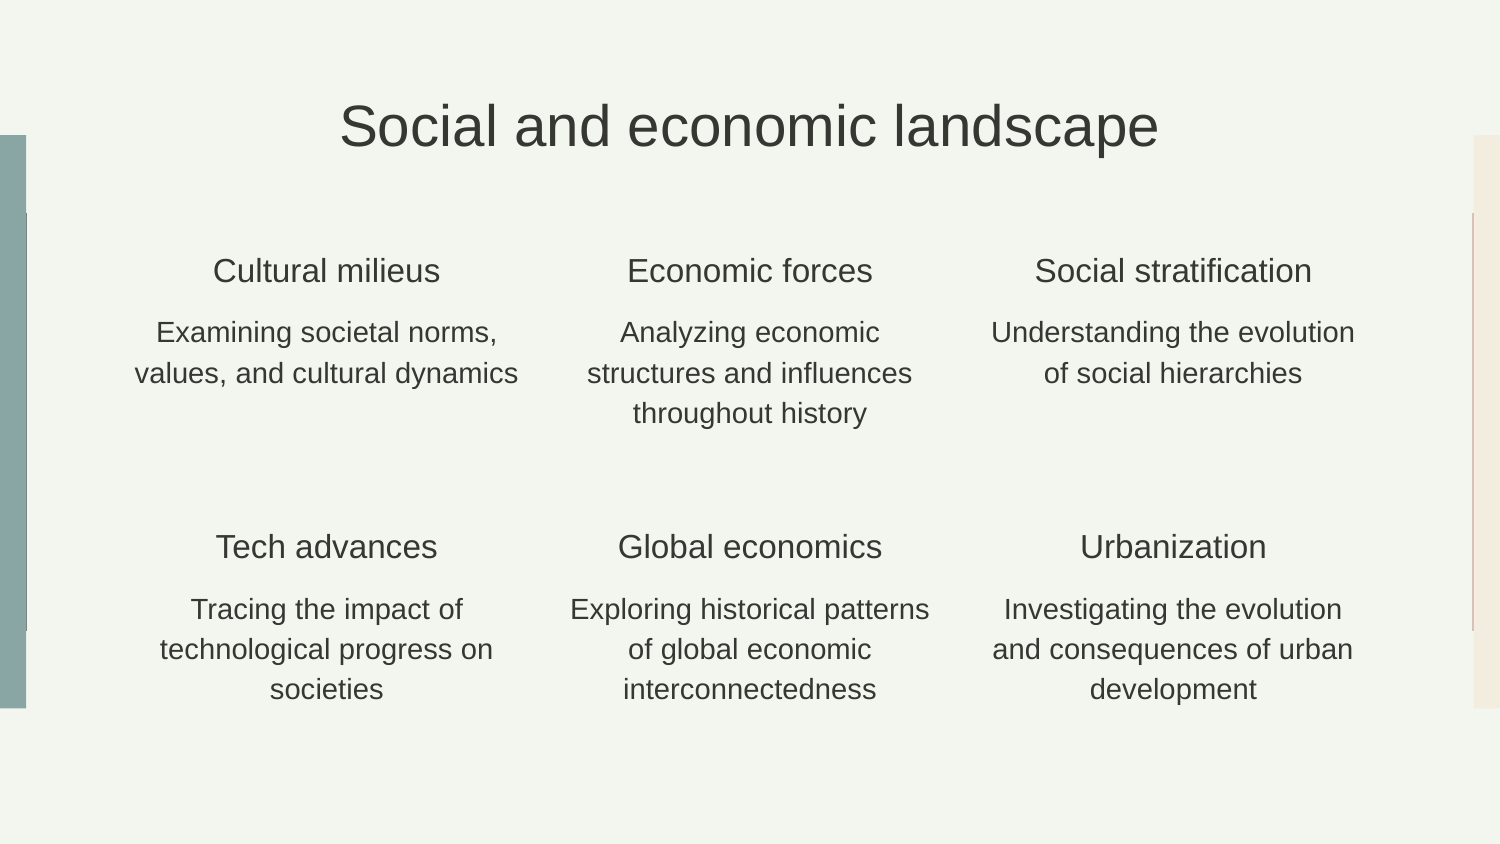

# Social and economic landscape
Cultural milieus
Economic forces
Social stratification
Examining societal norms, values, and cultural dynamics
Analyzing economic structures and influences throughout history
Understanding the evolution of social hierarchies
Global economics
Urbanization
Tech advances
Investigating the evolution and consequences of urban development
Tracing the impact of technological progress on societies
Exploring historical patterns of global economic interconnectedness